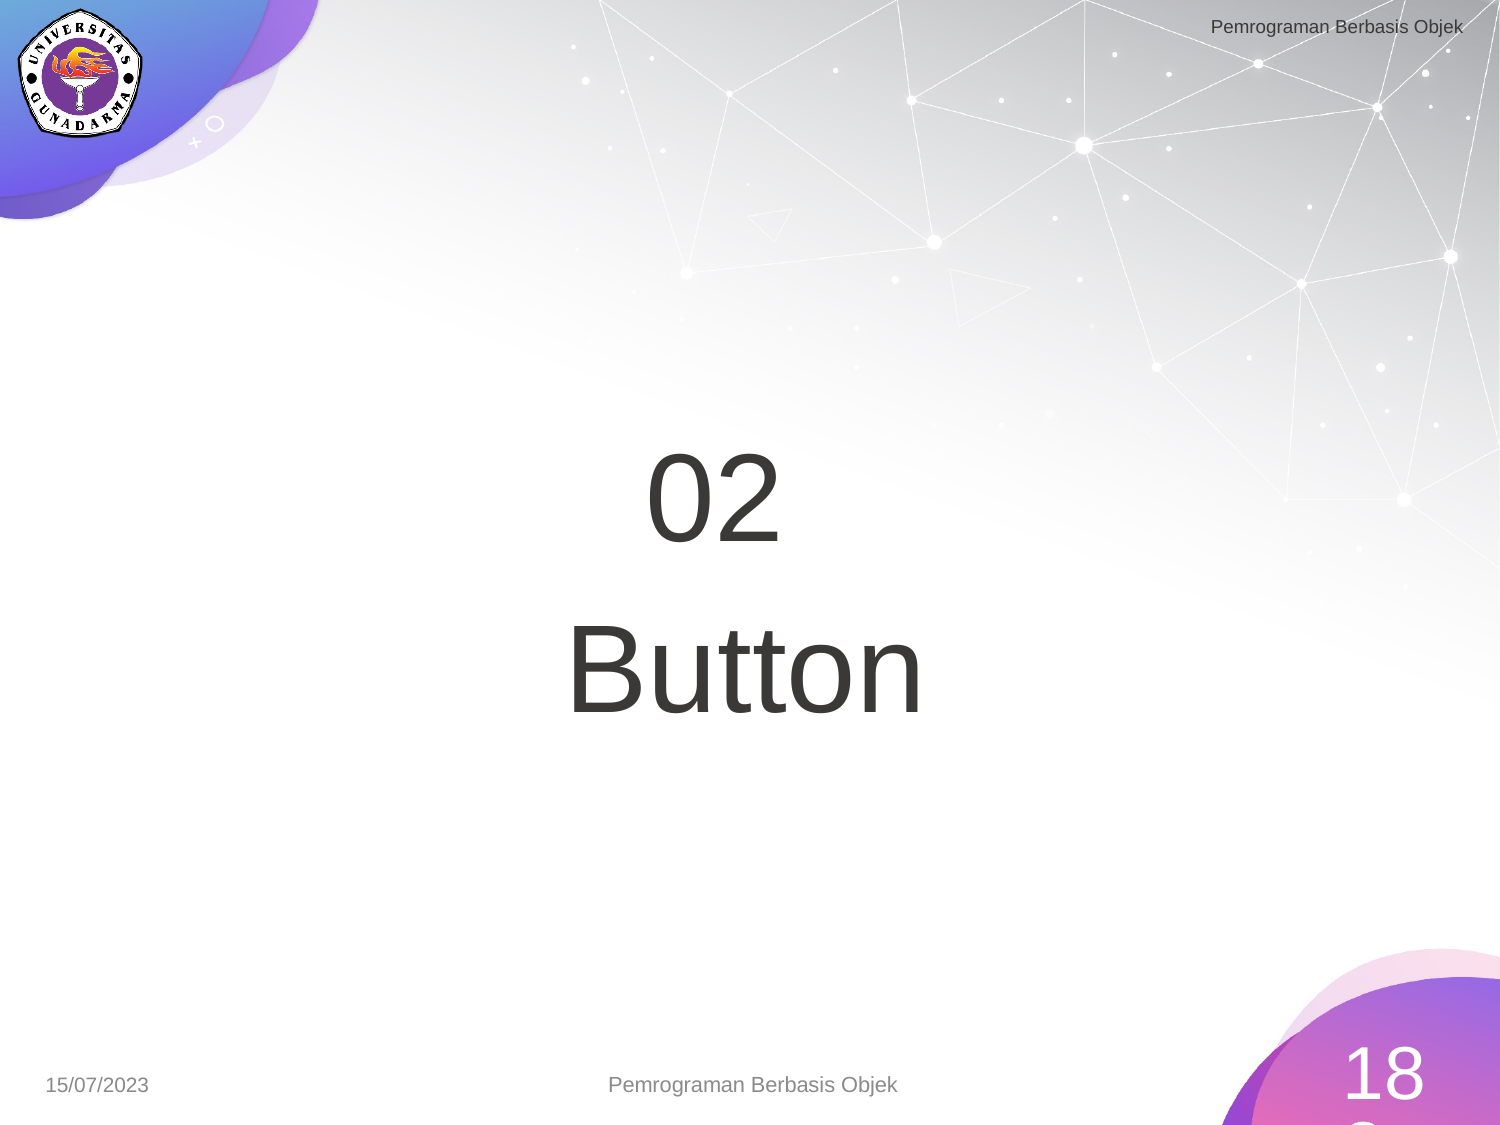

02
			  Button
182
Pemrograman Berbasis Objek
15/07/2023